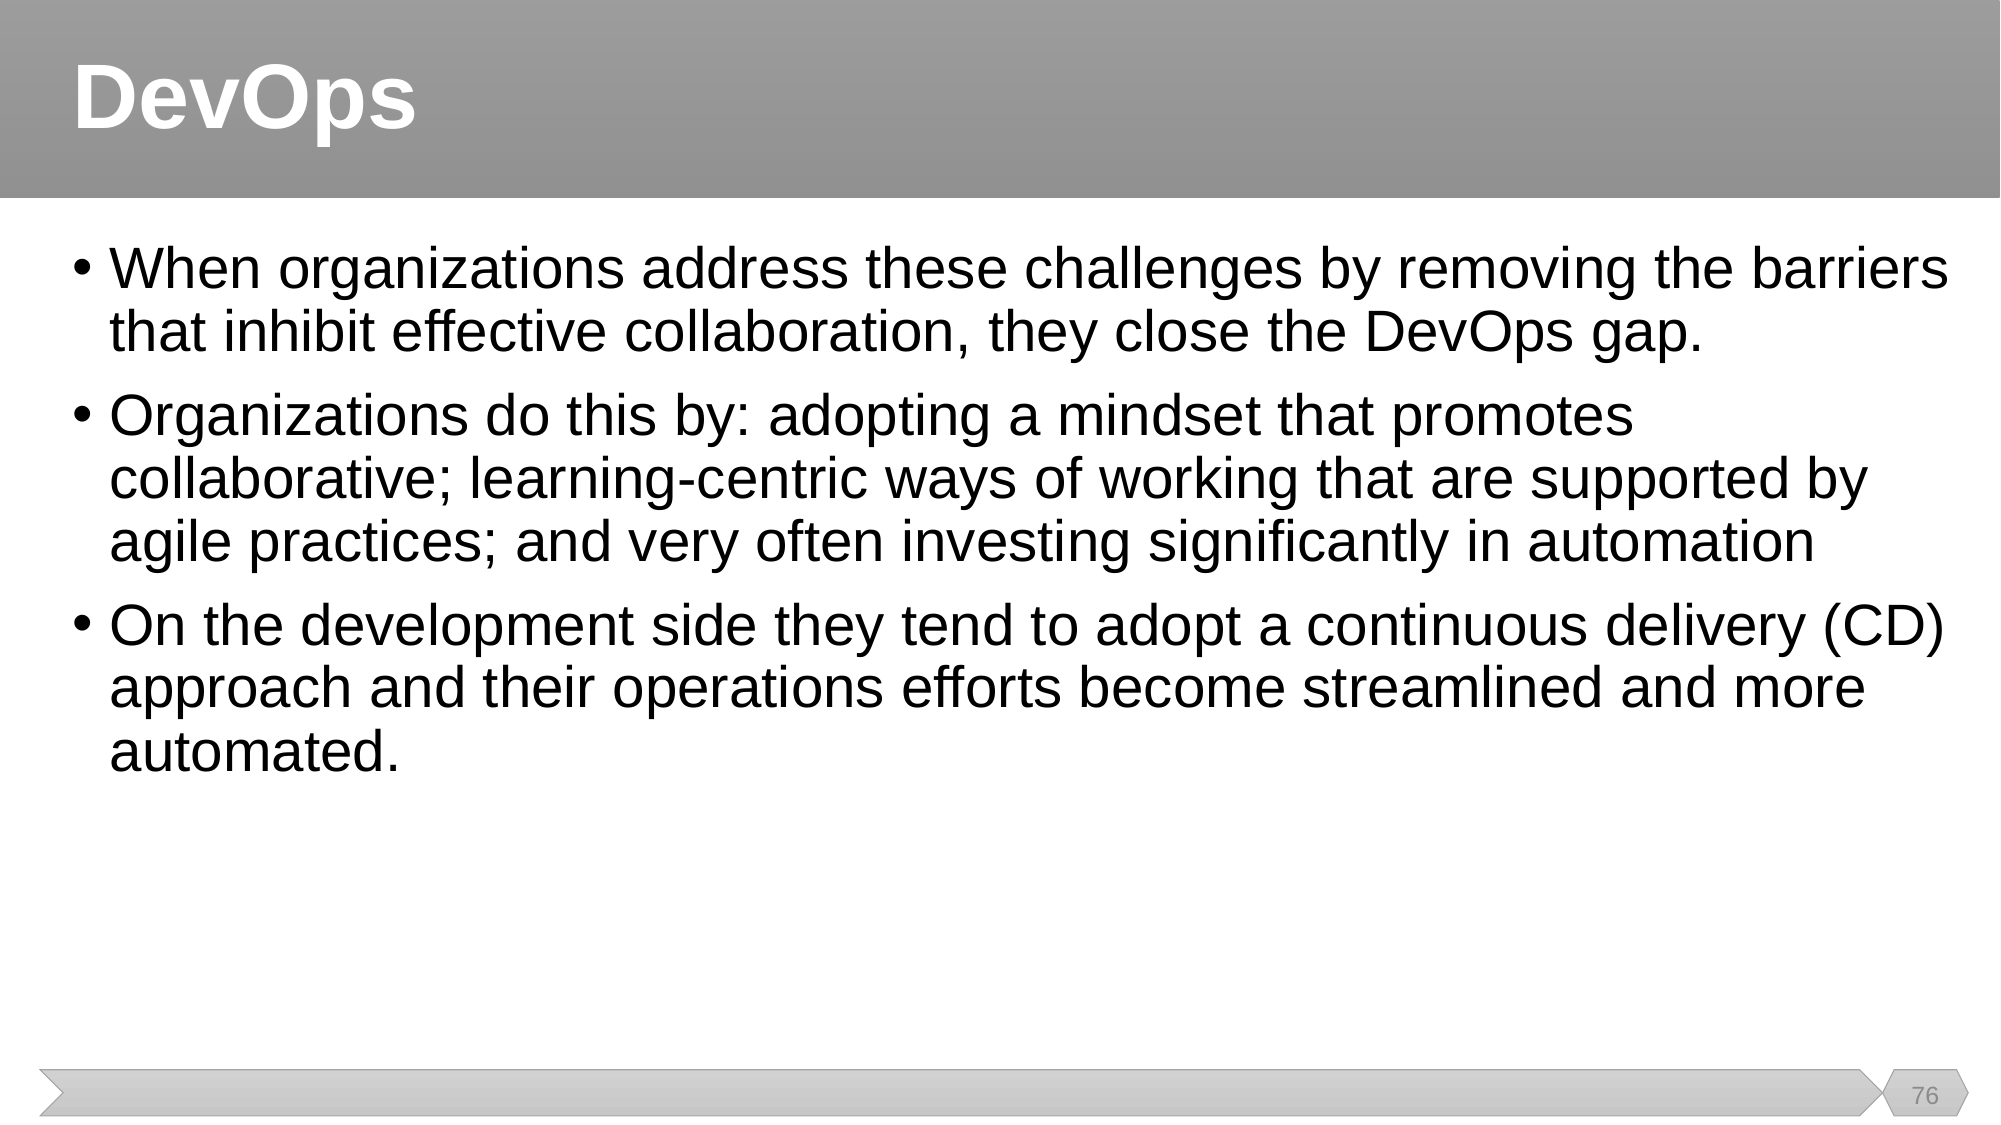

# DevOps
When organizations address these challenges by removing the barriers that inhibit effective collaboration, they close the DevOps gap.
Organizations do this by: adopting a mindset that promotes collaborative; learning-centric ways of working that are supported by agile practices; and very often investing significantly in automation
On the development side they tend to adopt a continuous delivery (CD) approach and their operations efforts become streamlined and more automated.
76